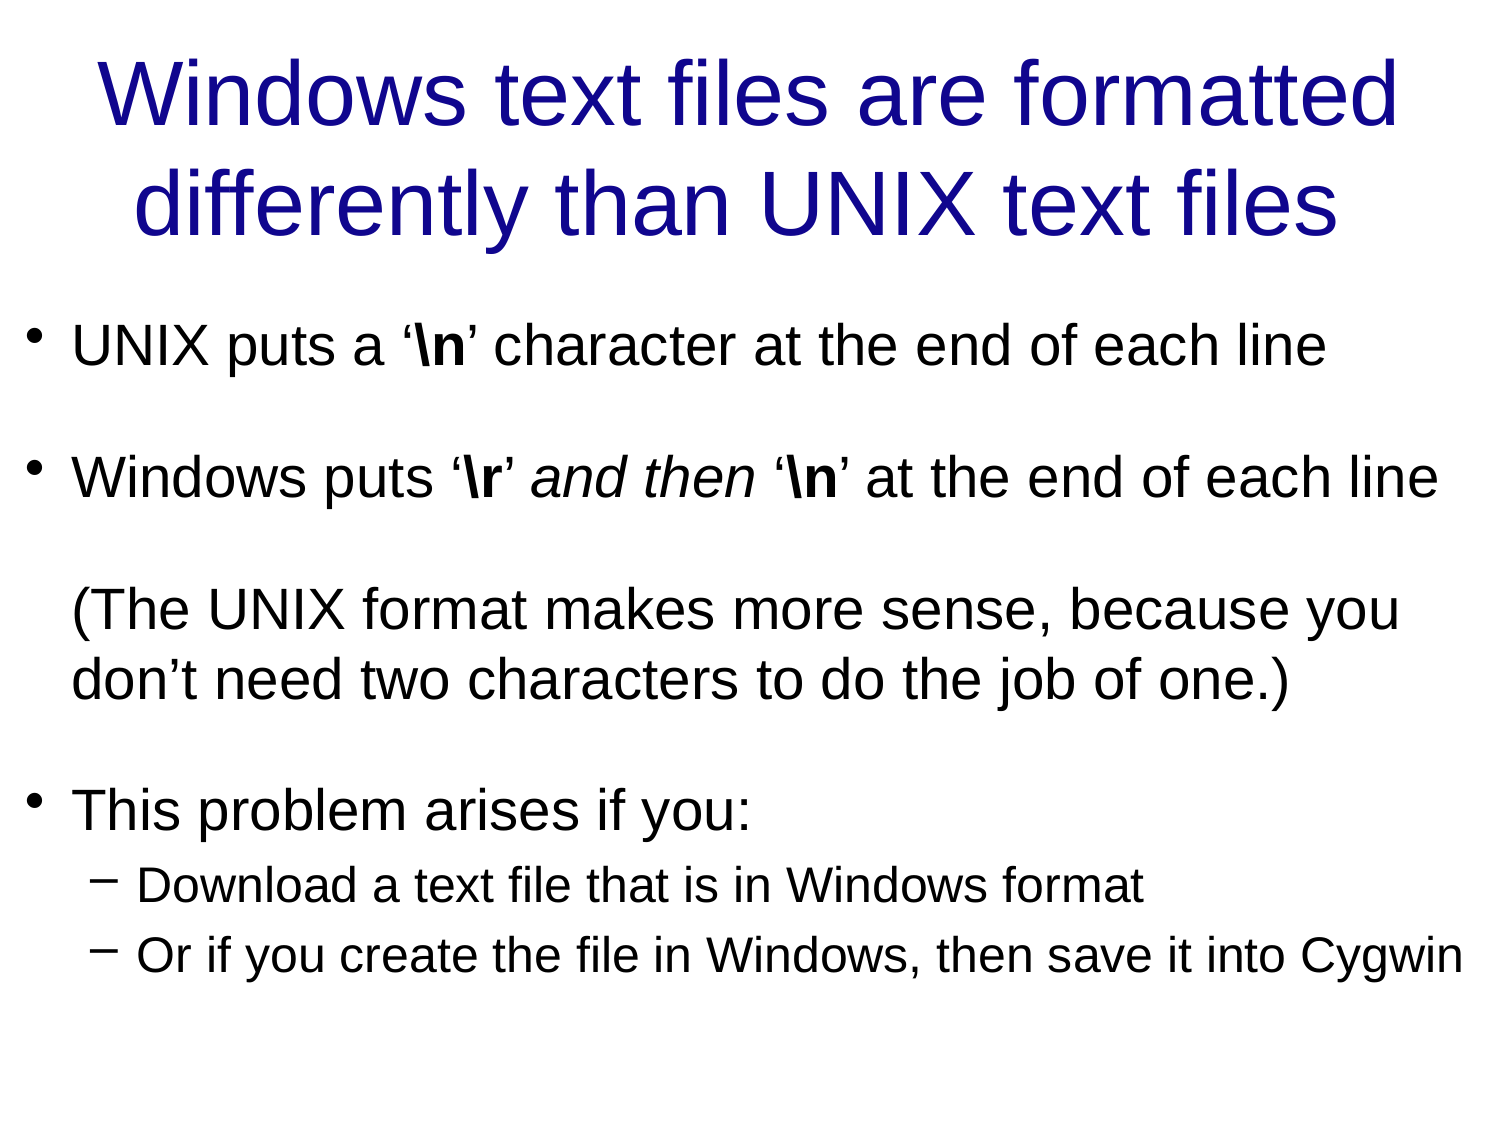

Windows text files are formatted differently than UNIX text files
UNIX puts a ‘\n’ character at the end of each line
Windows puts ‘\r’ and then ‘\n’ at the end of each line
(The UNIX format makes more sense, because you don’t need two characters to do the job of one.)
This problem arises if you:
Download a text file that is in Windows format
Or if you create the file in Windows, then save it into Cygwin